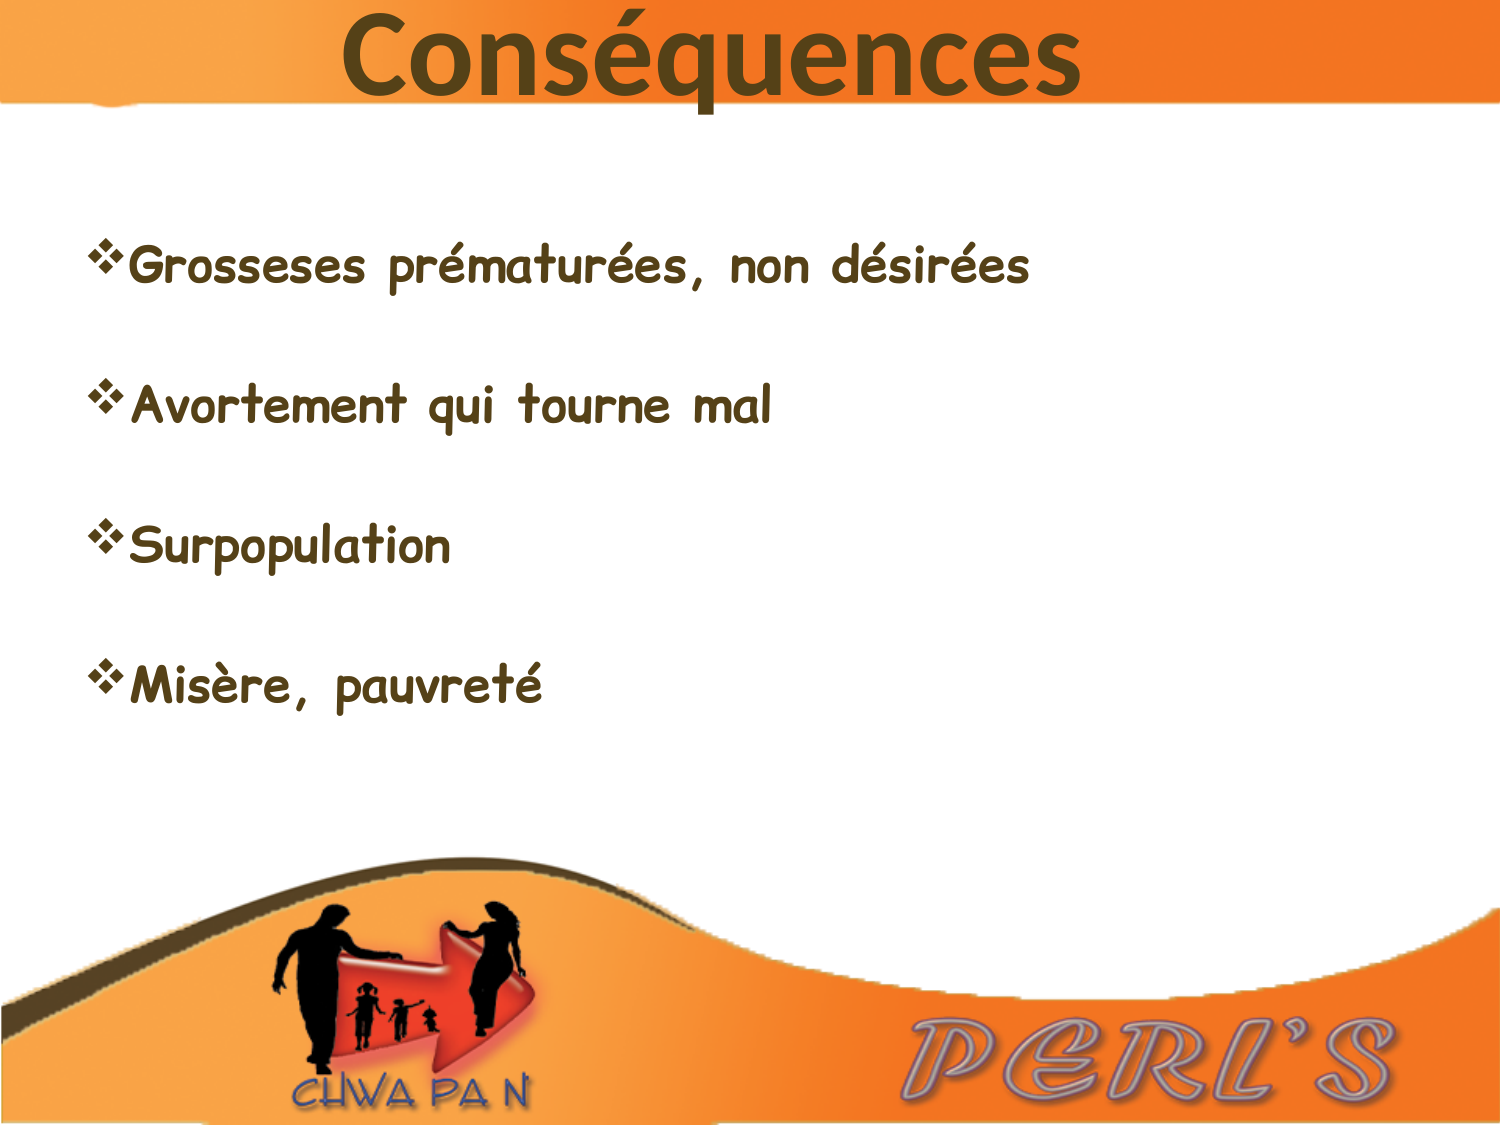

# Conséquences
Grosseses prématurées, non désirées

Avortement qui tourne mal

Surpopulation

Misère, pauvreté